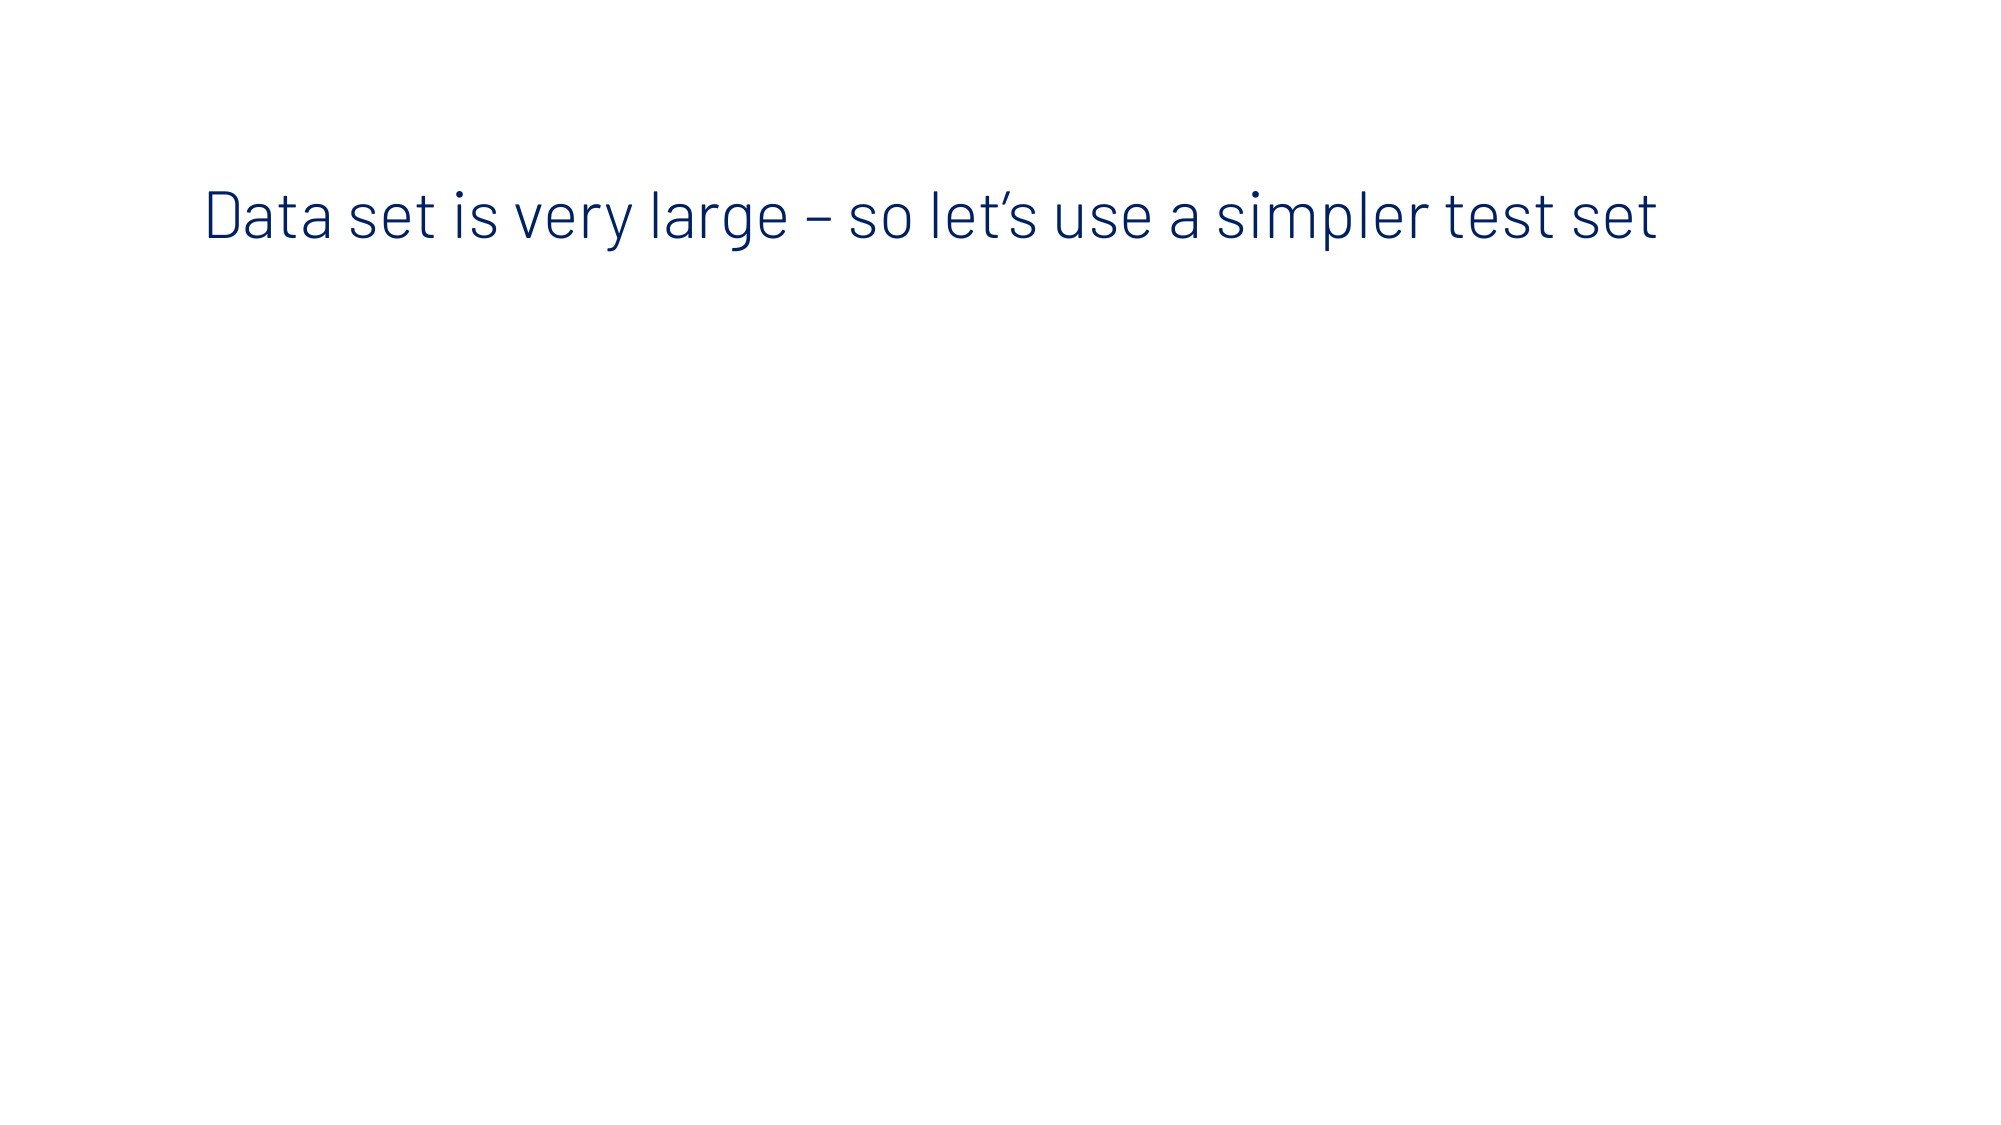

Data set is very large – so let’s use a simpler test set